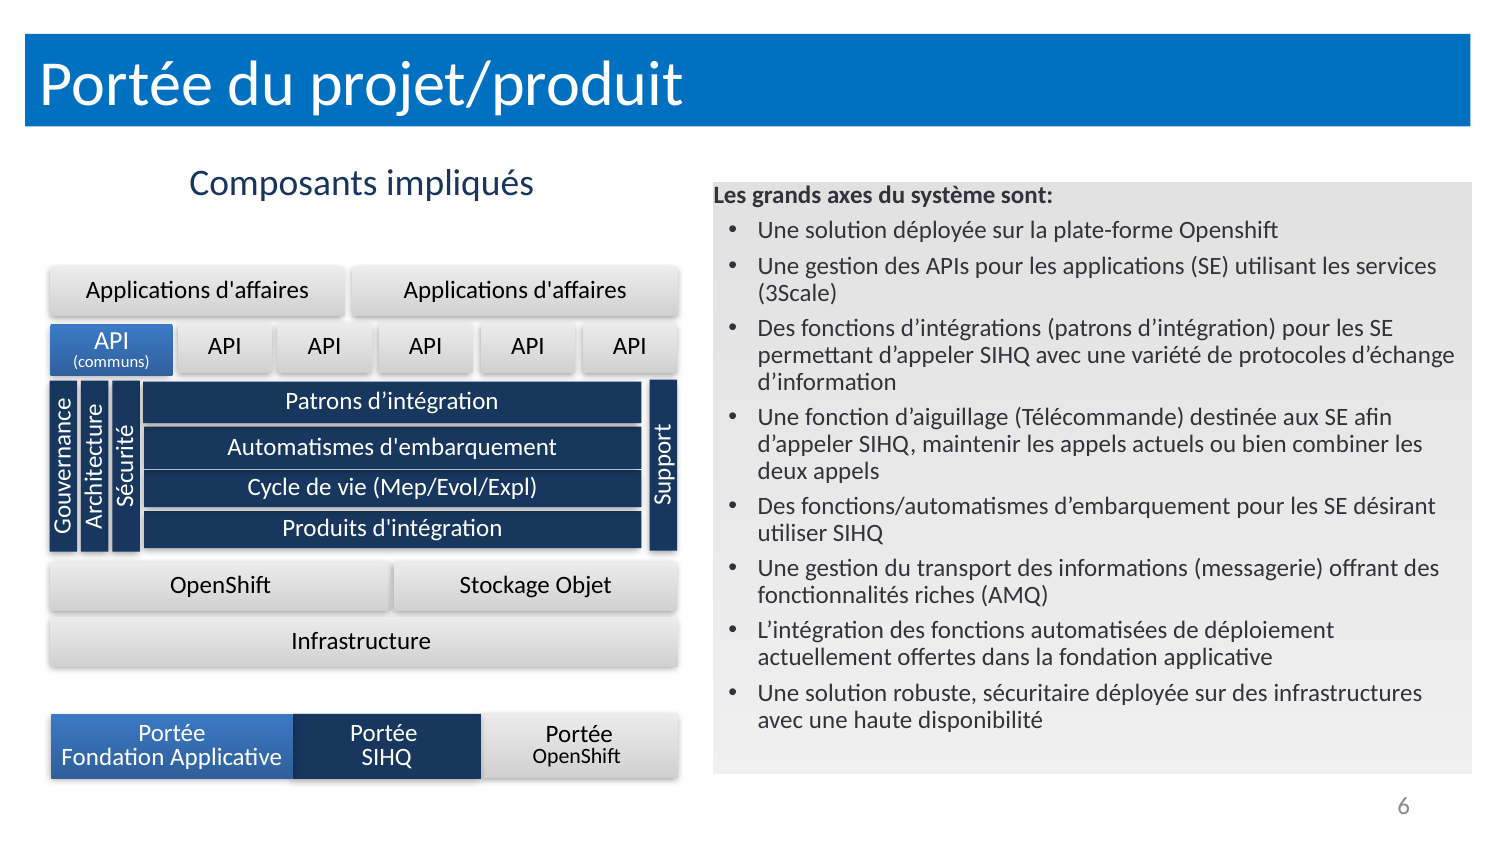

# Portée du projet/produit
Composants impliqués
Les grands axes du système sont:
Une solution déployée sur la plate-forme Openshift
Une gestion des APIs pour les applications (SE) utilisant les services (3Scale)
Des fonctions d’intégrations (patrons d’intégration) pour les SE permettant d’appeler SIHQ avec une variété de protocoles d’échange d’information
Une fonction d’aiguillage (Télécommande) destinée aux SE afin d’appeler SIHQ, maintenir les appels actuels ou bien combiner les deux appels
Des fonctions/automatismes d’embarquement pour les SE désirant utiliser SIHQ
Une gestion du transport des informations (messagerie) offrant des fonctionnalités riches (AMQ)
L’intégration des fonctions automatisées de déploiement actuellement offertes dans la fondation applicative
Une solution robuste, sécuritaire déployée sur des infrastructures  avec une haute disponibilité

Applications d'affaires
Applications d'affaires
API
API
API
API
API
API
(communs)
Patrons d’intégration
Automatismes d'embarquement
Support
Gouvernance
Architecture
Sécurité
Cycle de vie (Mep/Evol/Expl)
Produits d'intégration
OpenShift
Stockage Objet
Infrastructure
Portée
SIHQ
Portée
OpenShift
Portée
Fondation Applicative
6